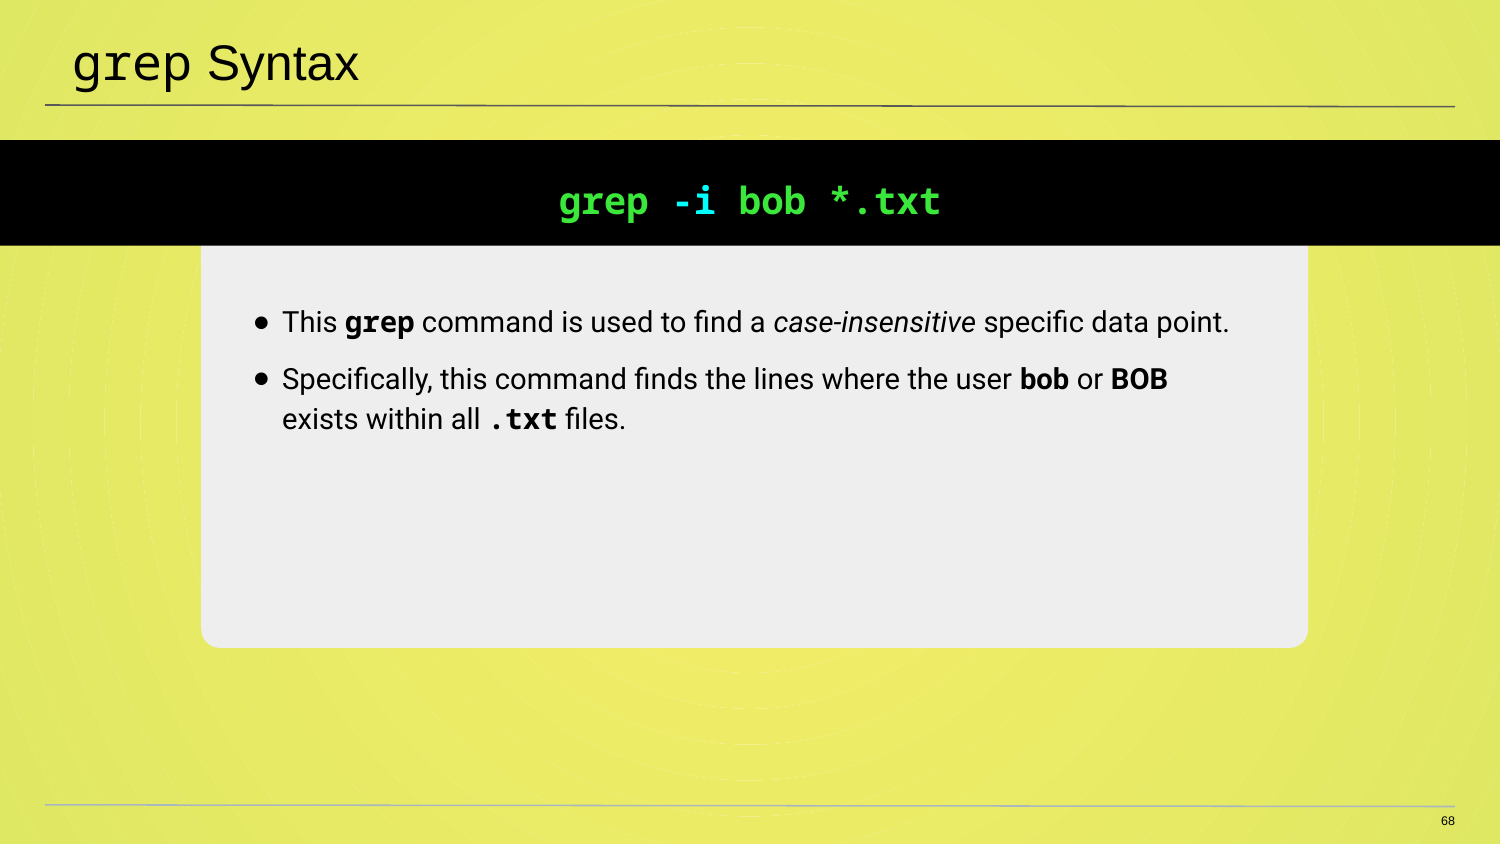

# grep Syntax
grep -i bob *.txt

This grep command is used to find a case-insensitive specific data point.
Specifically, this command finds the lines where the user bob or BOB exists within all .txt files.
68